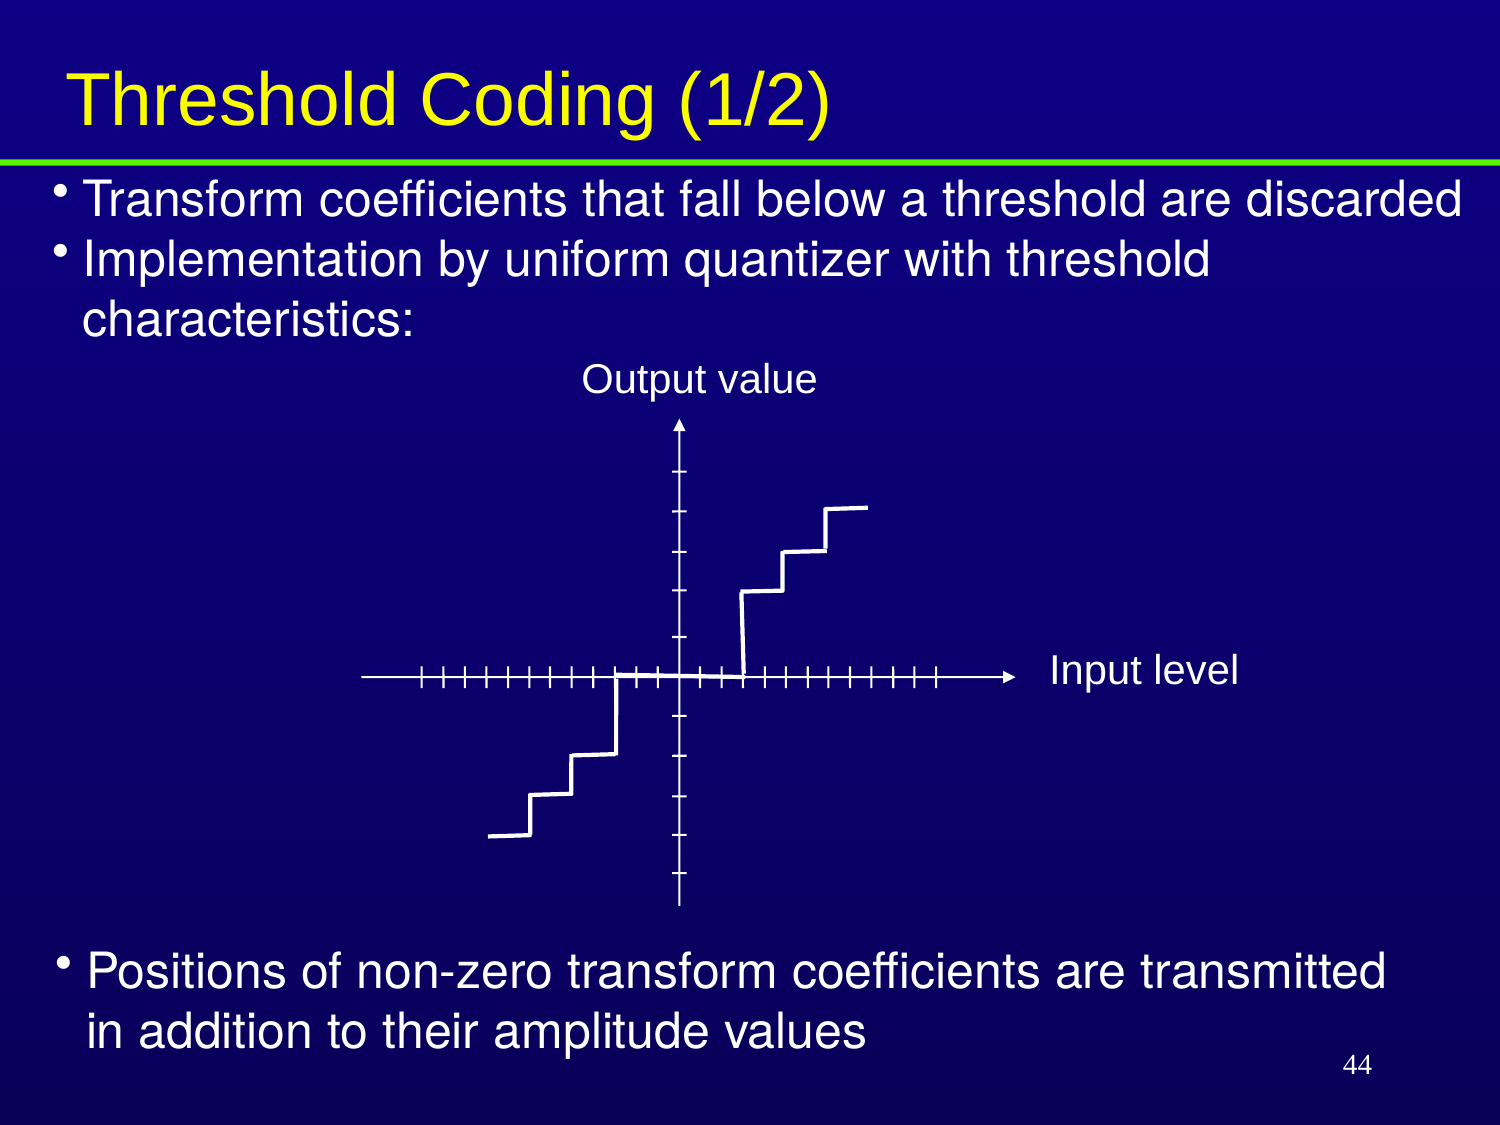

Threshold Coding (1/2)
Transform coefficients that fall below a threshold are discarded
Implementation by uniform quantizer with threshold characteristics:
Output value

Input level

Positions of non-zero transform coefficients are transmitted in addition to their amplitude values
44